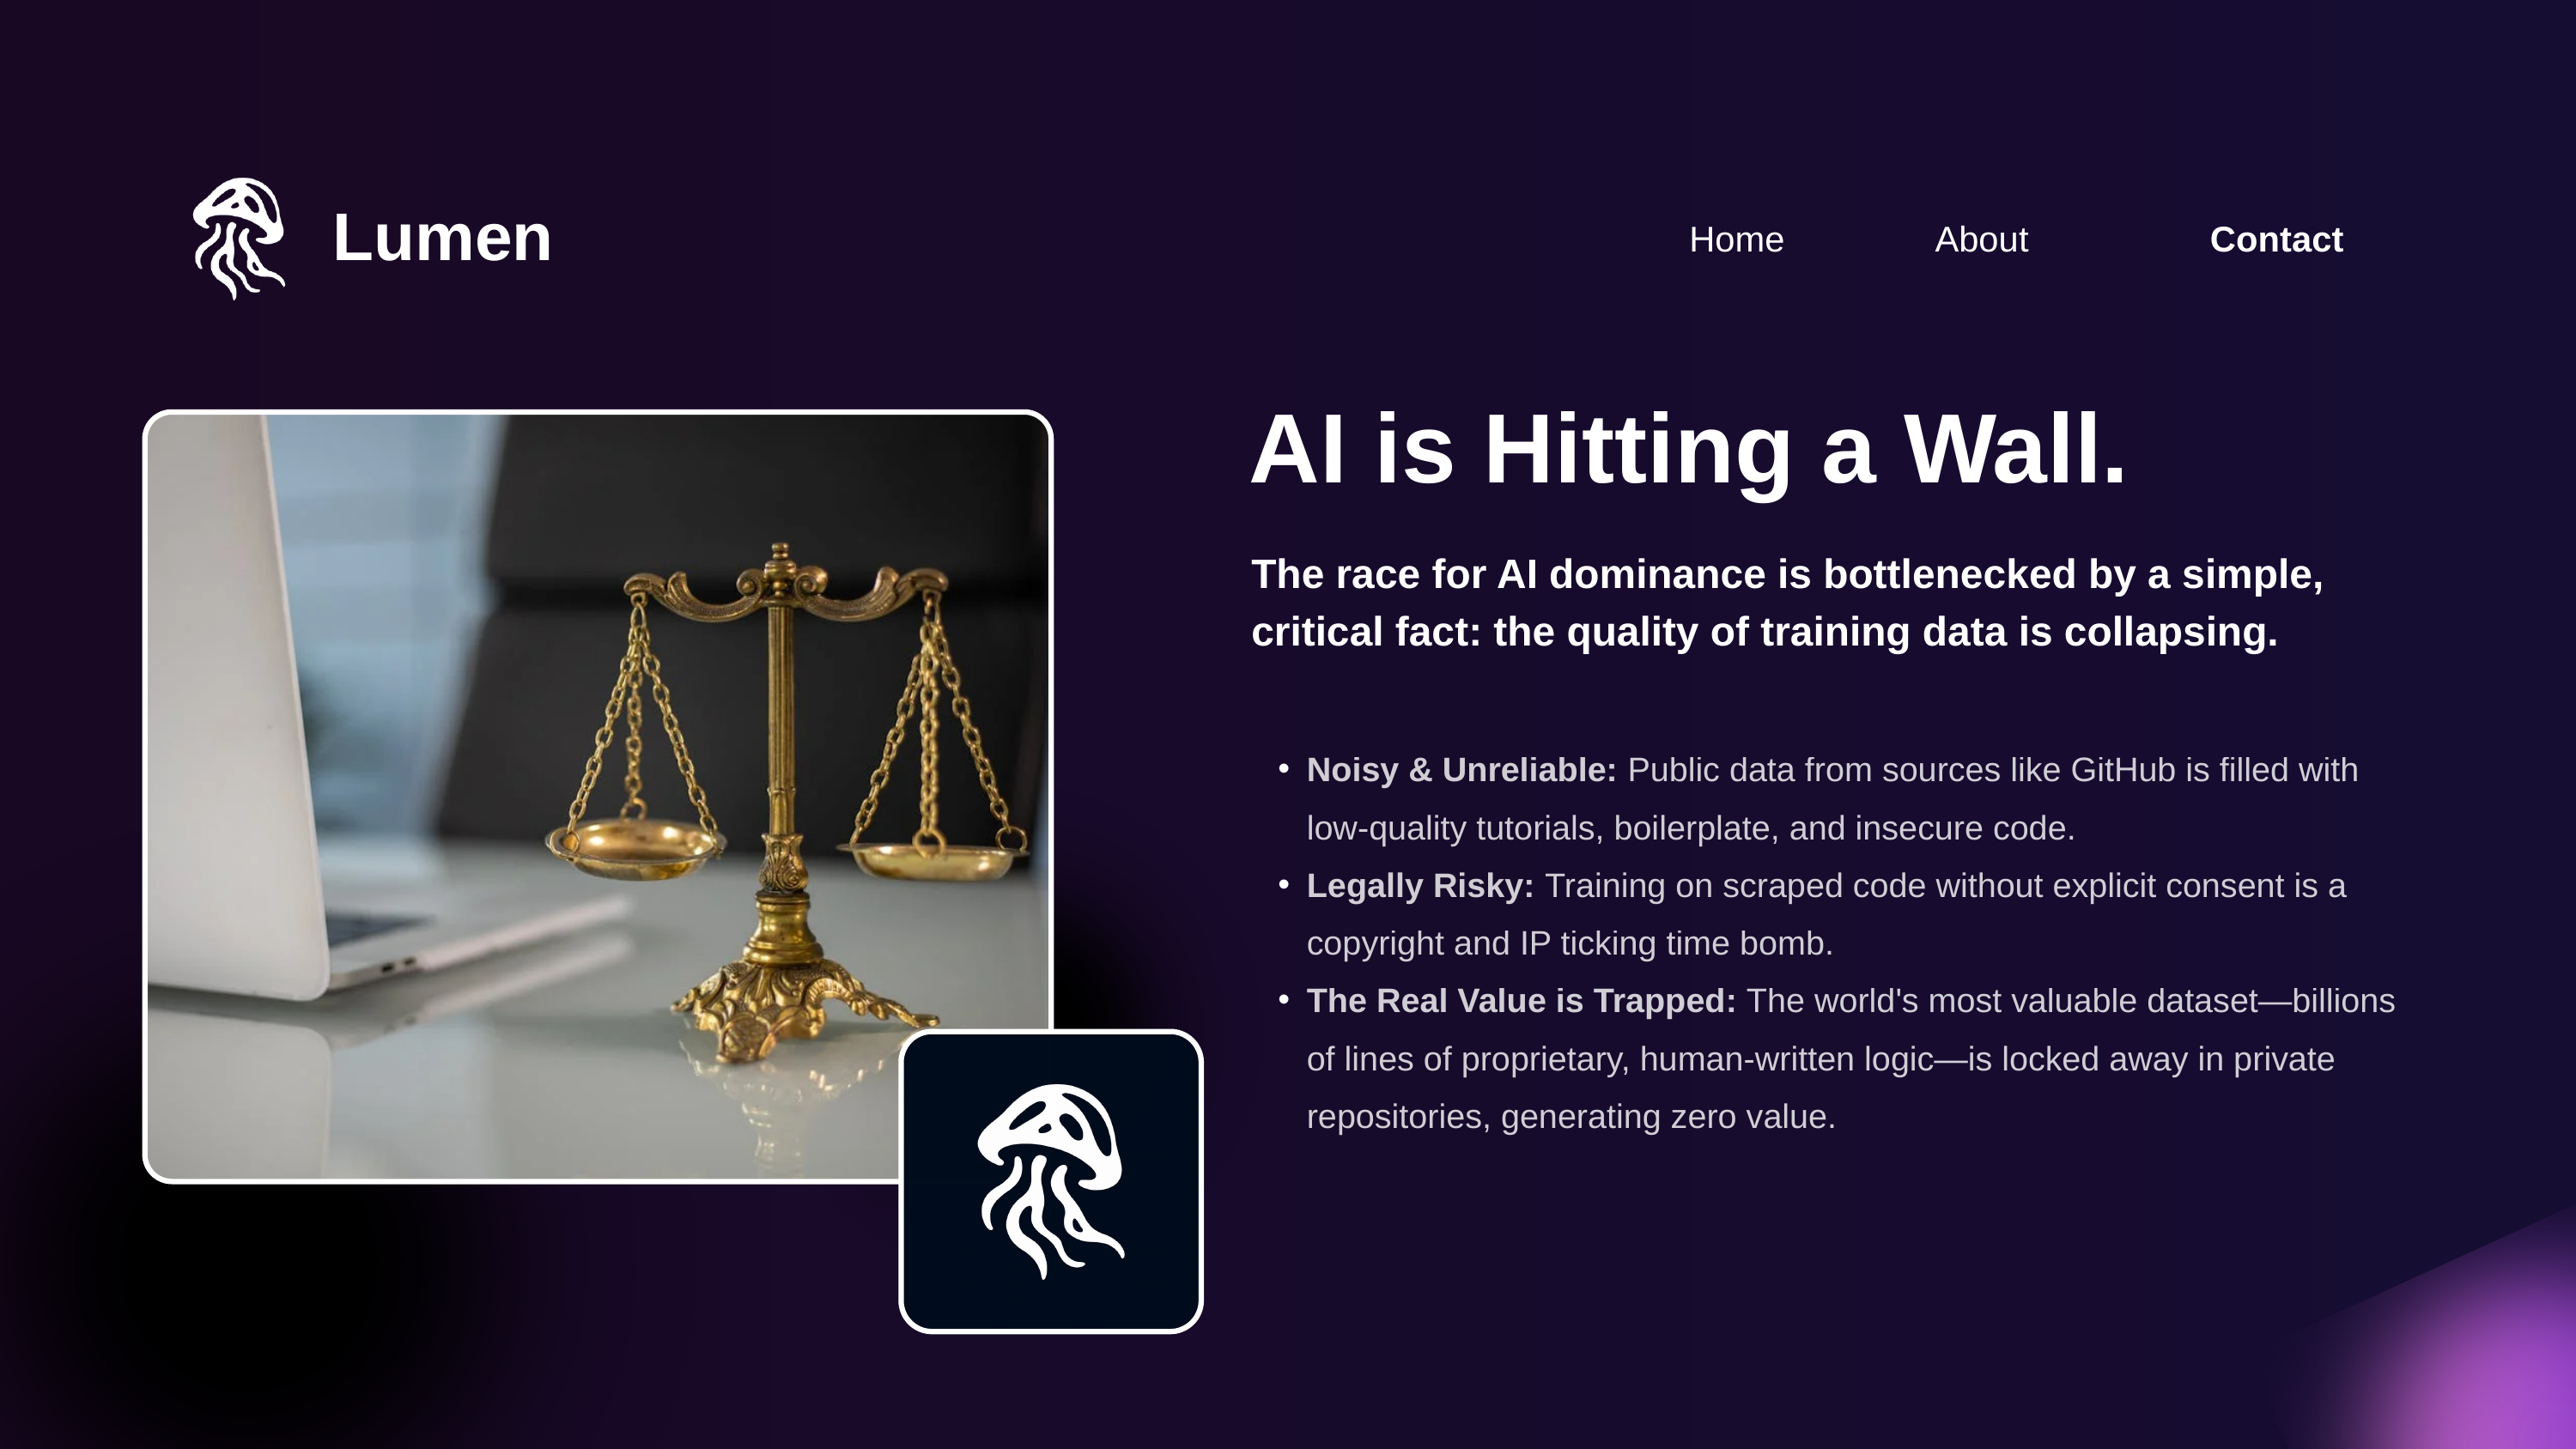

Lumen
Home
About
Contact
AI is Hitting a Wall.

The race for AI dominance is bottlenecked by a simple, critical fact: the quality of training data is collapsing.

Noisy & Unreliable: Public data from sources like GitHub is filled with low-quality tutorials, boilerplate, and insecure code.
Legally Risky: Training on scraped code without explicit consent is a copyright and IP ticking time bomb.
The Real Value is Trapped: The world's most valuable dataset—billions of lines of proprietary, human-written logic—is locked away in private repositories, generating zero value.